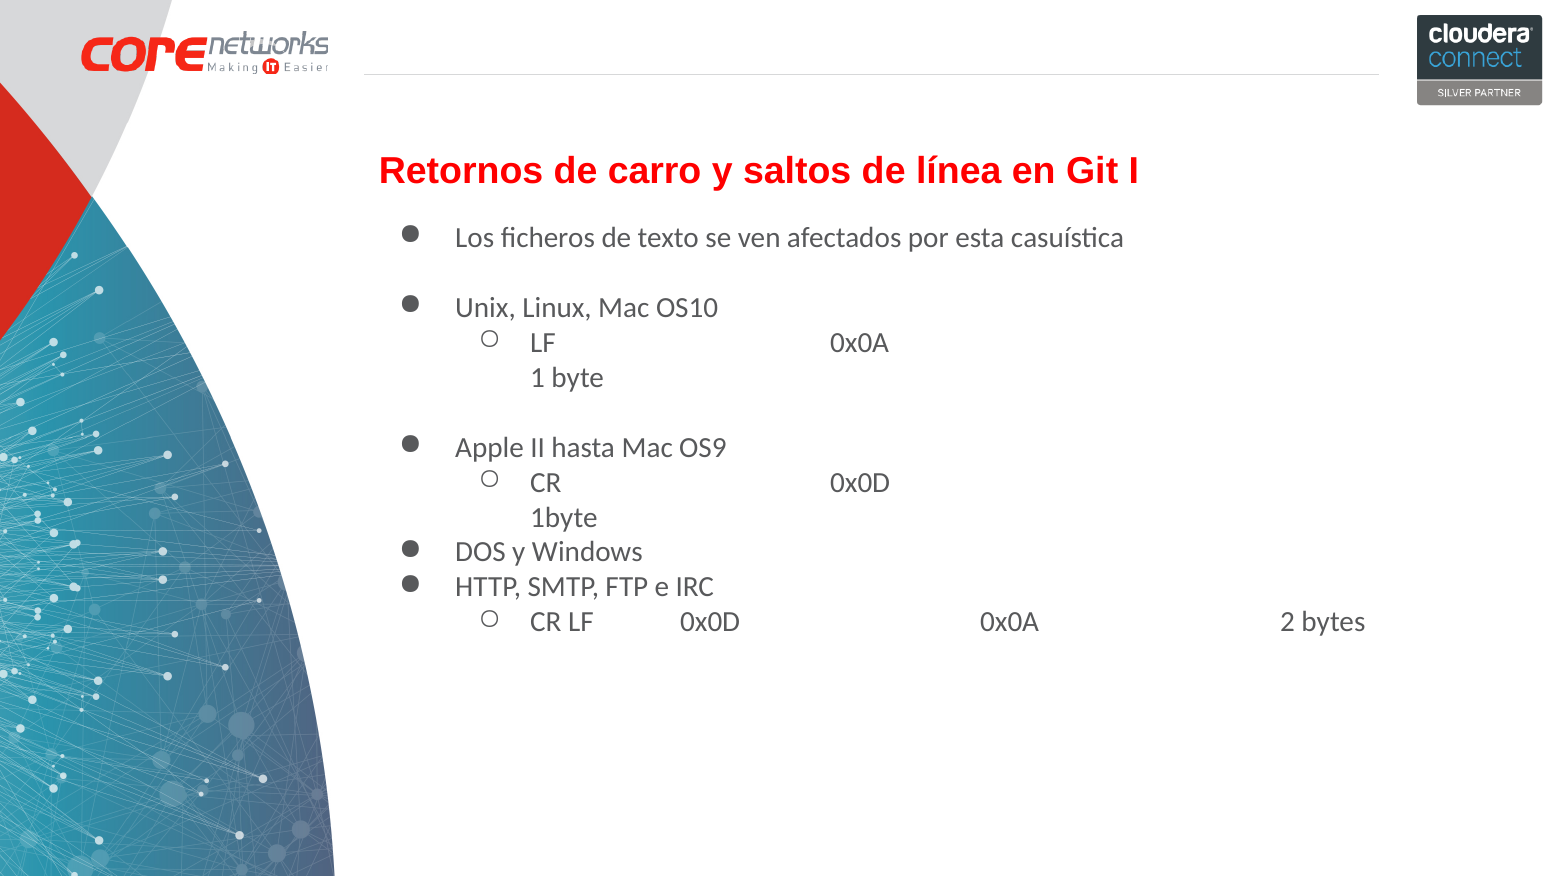

Retornos de carro y saltos de línea en Git I
Los ficheros de texto se ven afectados por esta casuística
Unix, Linux, Mac OS10
LF		0x0A				1 byte
Apple II hasta Mac OS9
CR		0x0D				1byte
DOS y Windows
HTTP, SMTP, FTP e IRC
CR LF	0x0D		0x0A		2 bytes